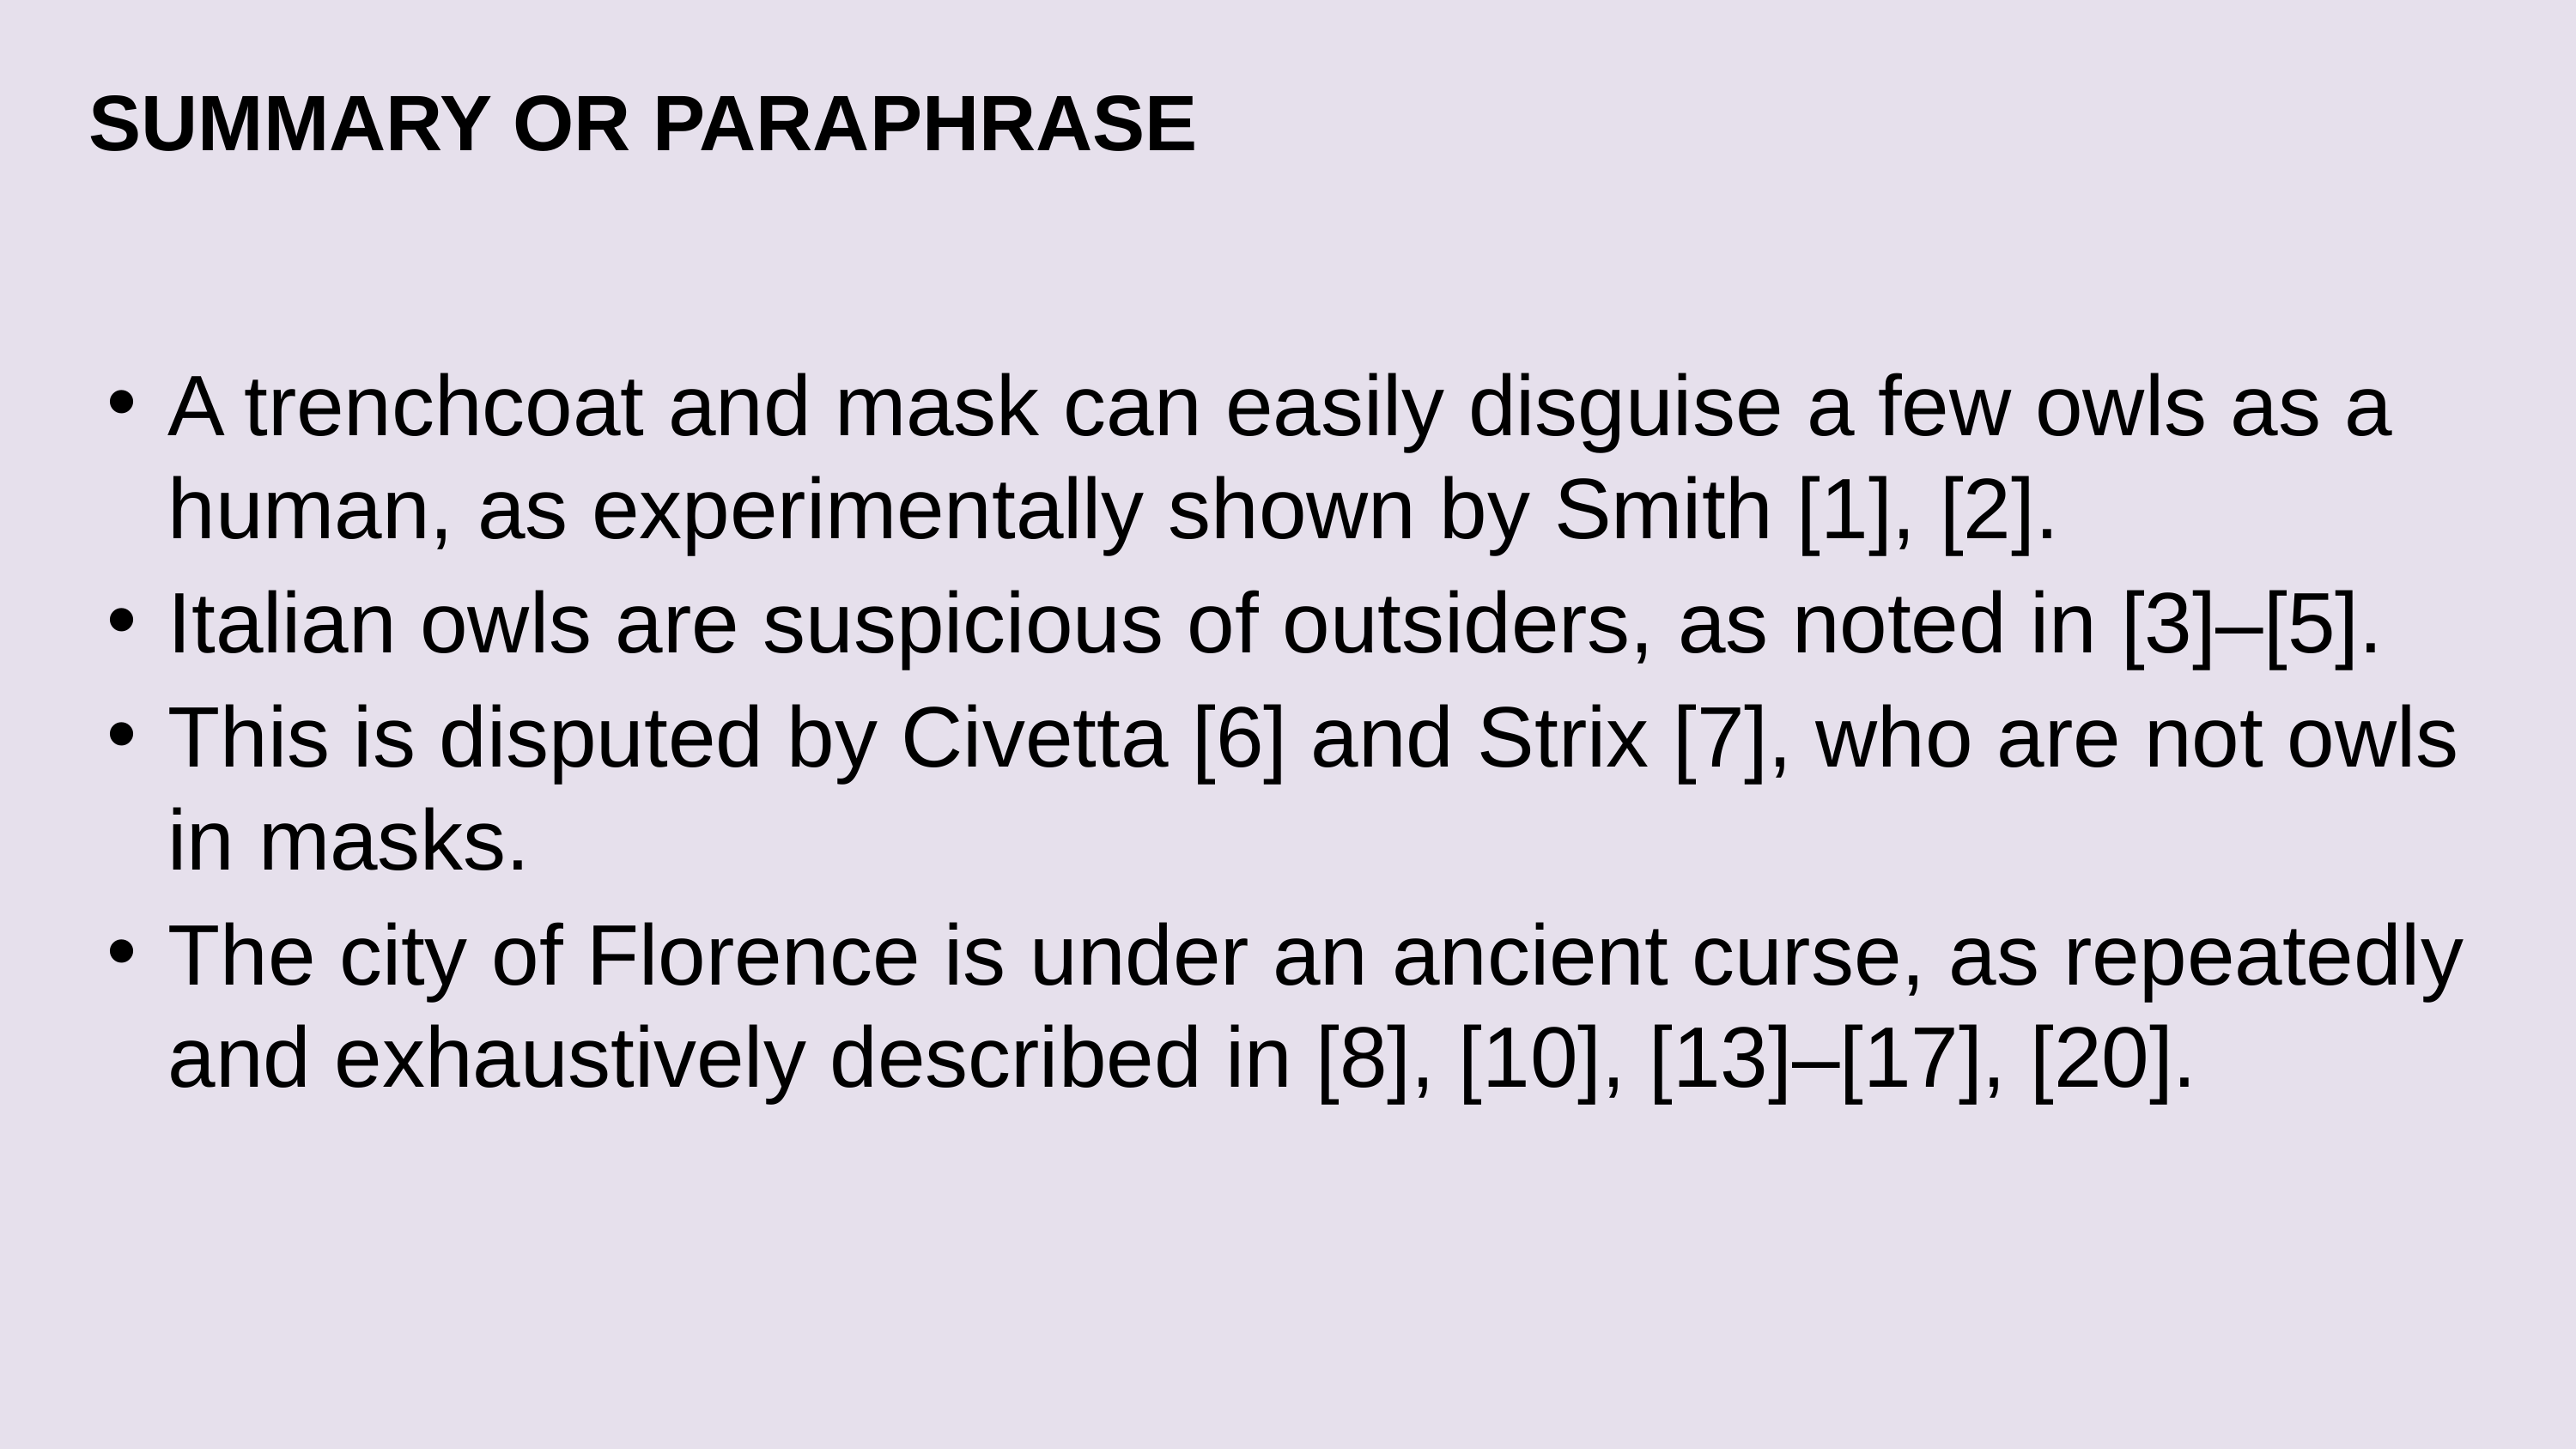

# SUMMARY OR PARAPHRASE
A trenchcoat and mask can easily disguise a few owls as a human, as experimentally shown by Smith [1], [2].
Italian owls are suspicious of outsiders, as noted in [3]–[5].
This is disputed by Civetta [6] and Strix [7], who are not owls in masks.
The city of Florence is under an ancient curse, as repeatedly and exhaustively described in [8], [10], [13]–[17], [20].